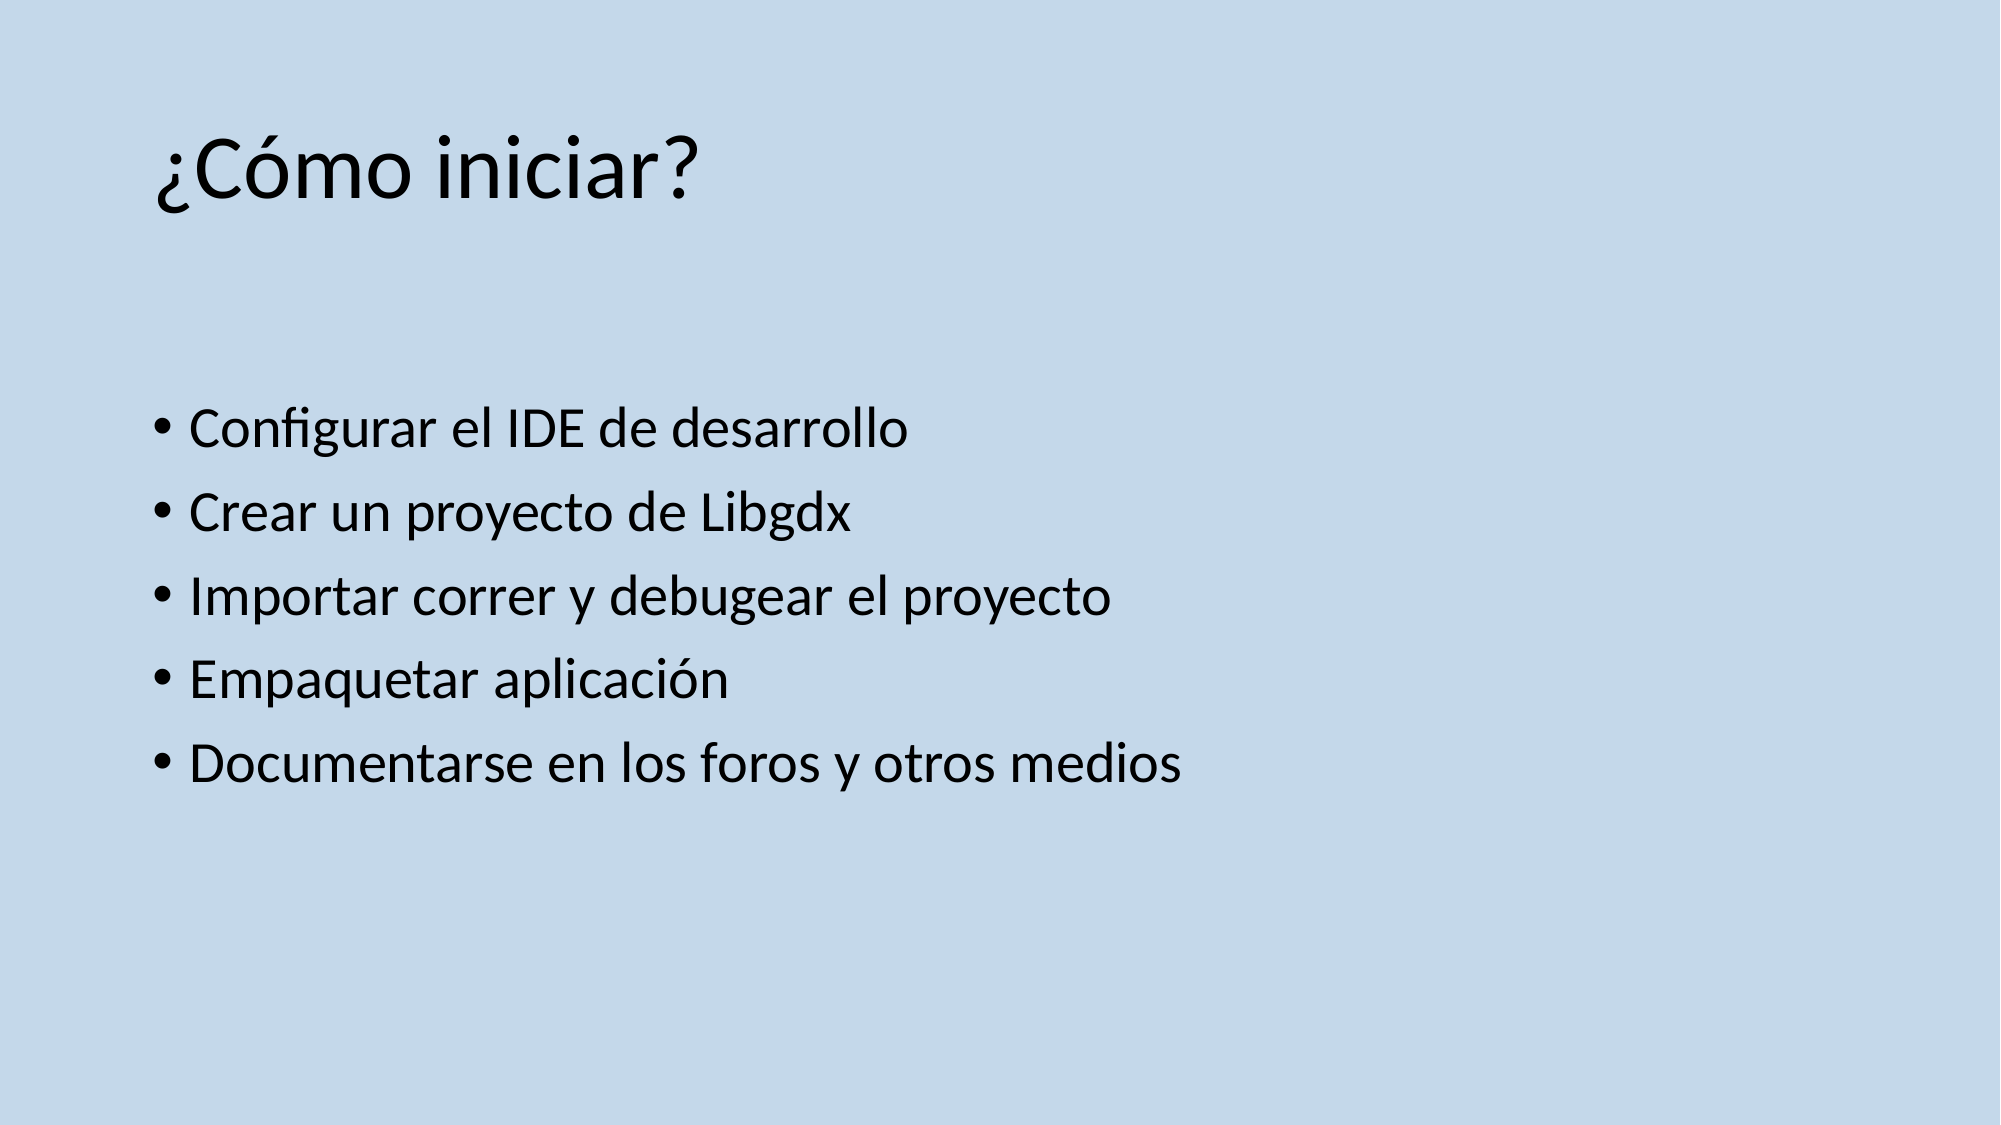

# ¿Cómo iniciar?

Configurar el IDE de desarrollo
Crear un proyecto de Libgdx
Importar correr y debugear el proyecto
Empaquetar aplicación
Documentarse en los foros y otros medios